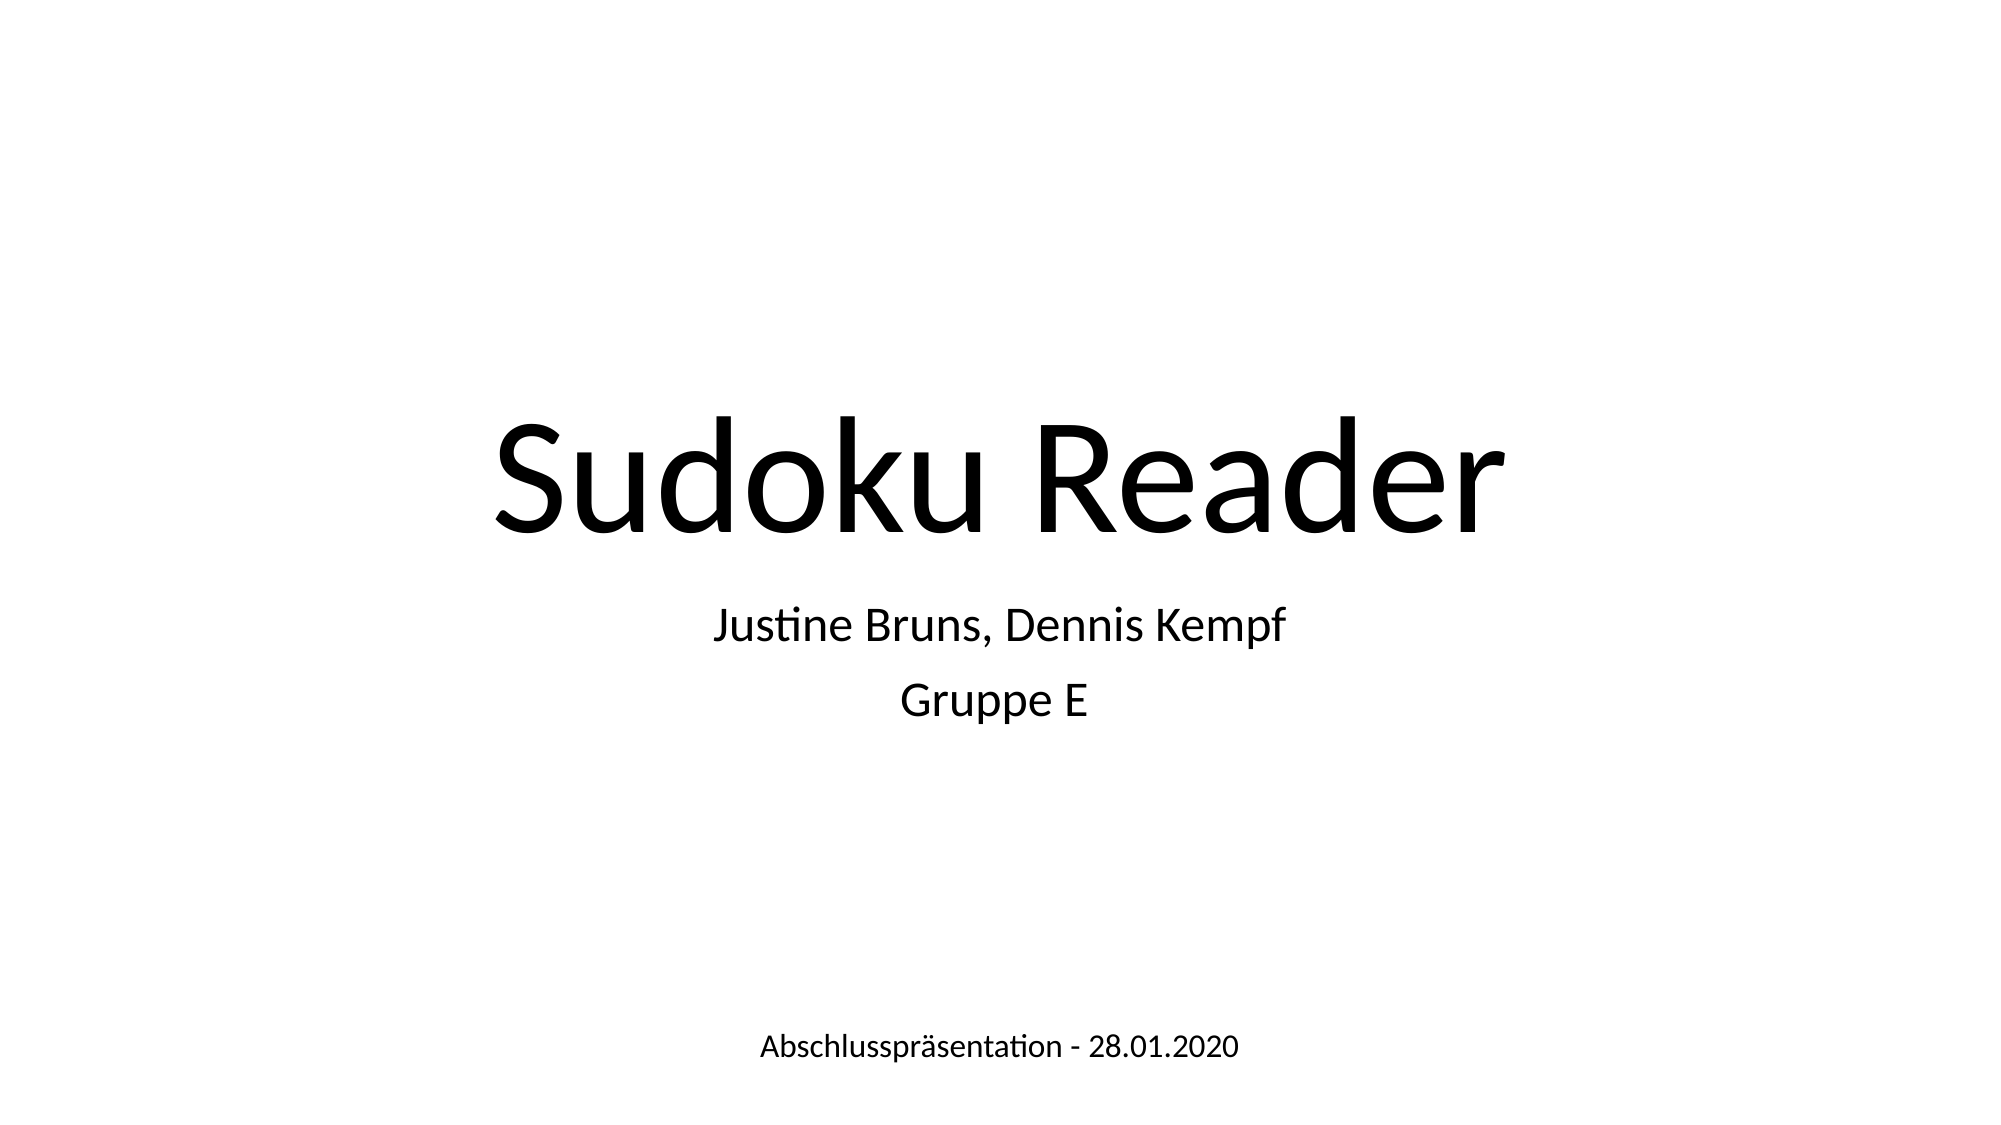

# Sudoku Reader
Justine Bruns, Dennis Kempf
Gruppe E

Abschlusspräsentation - 28.01.2020